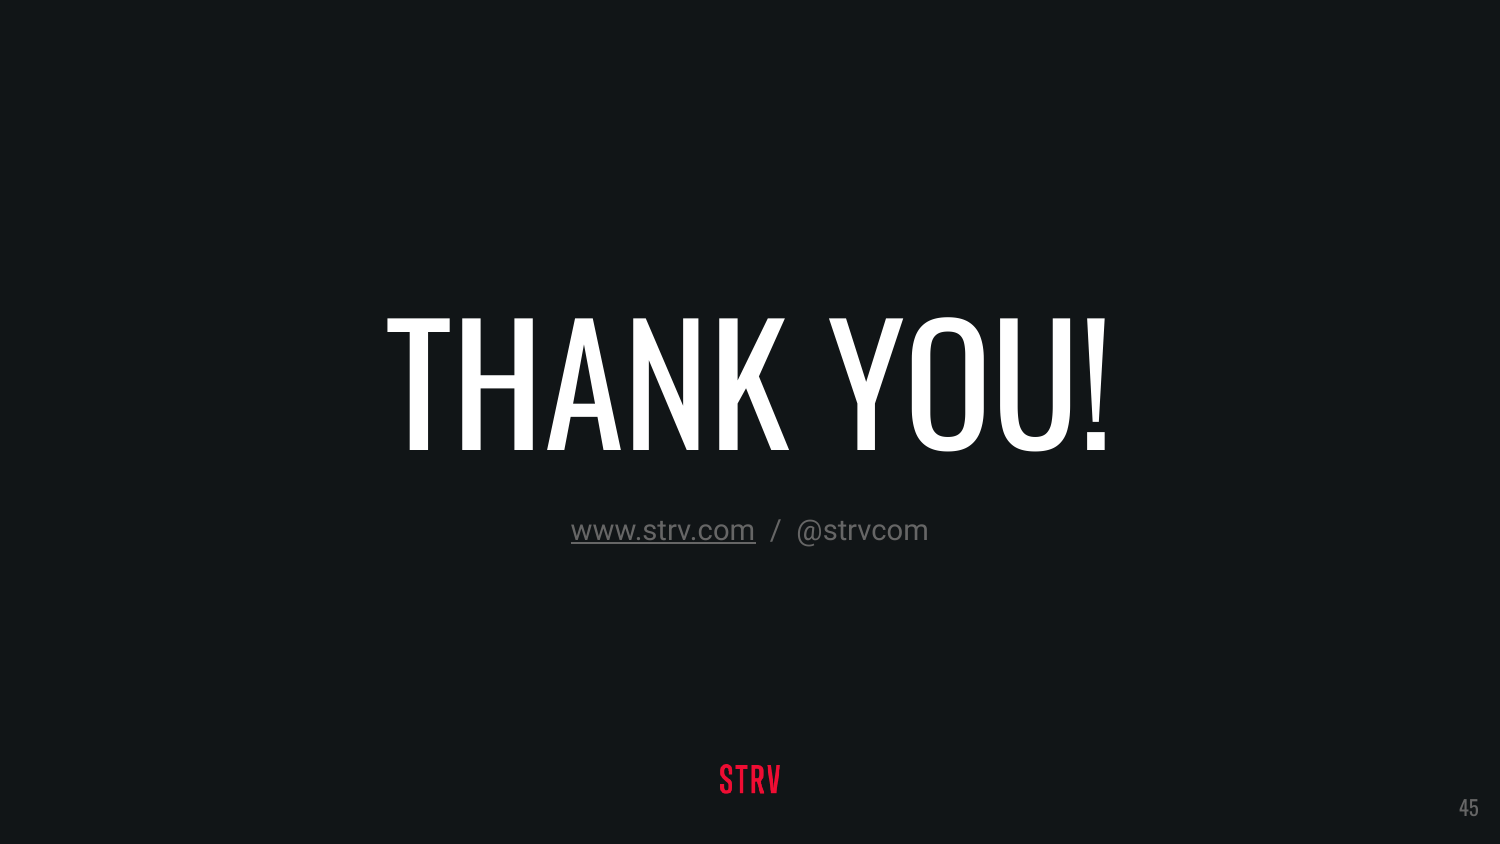

# THANK YOU!
www.strv.com  /  @strvcom
45